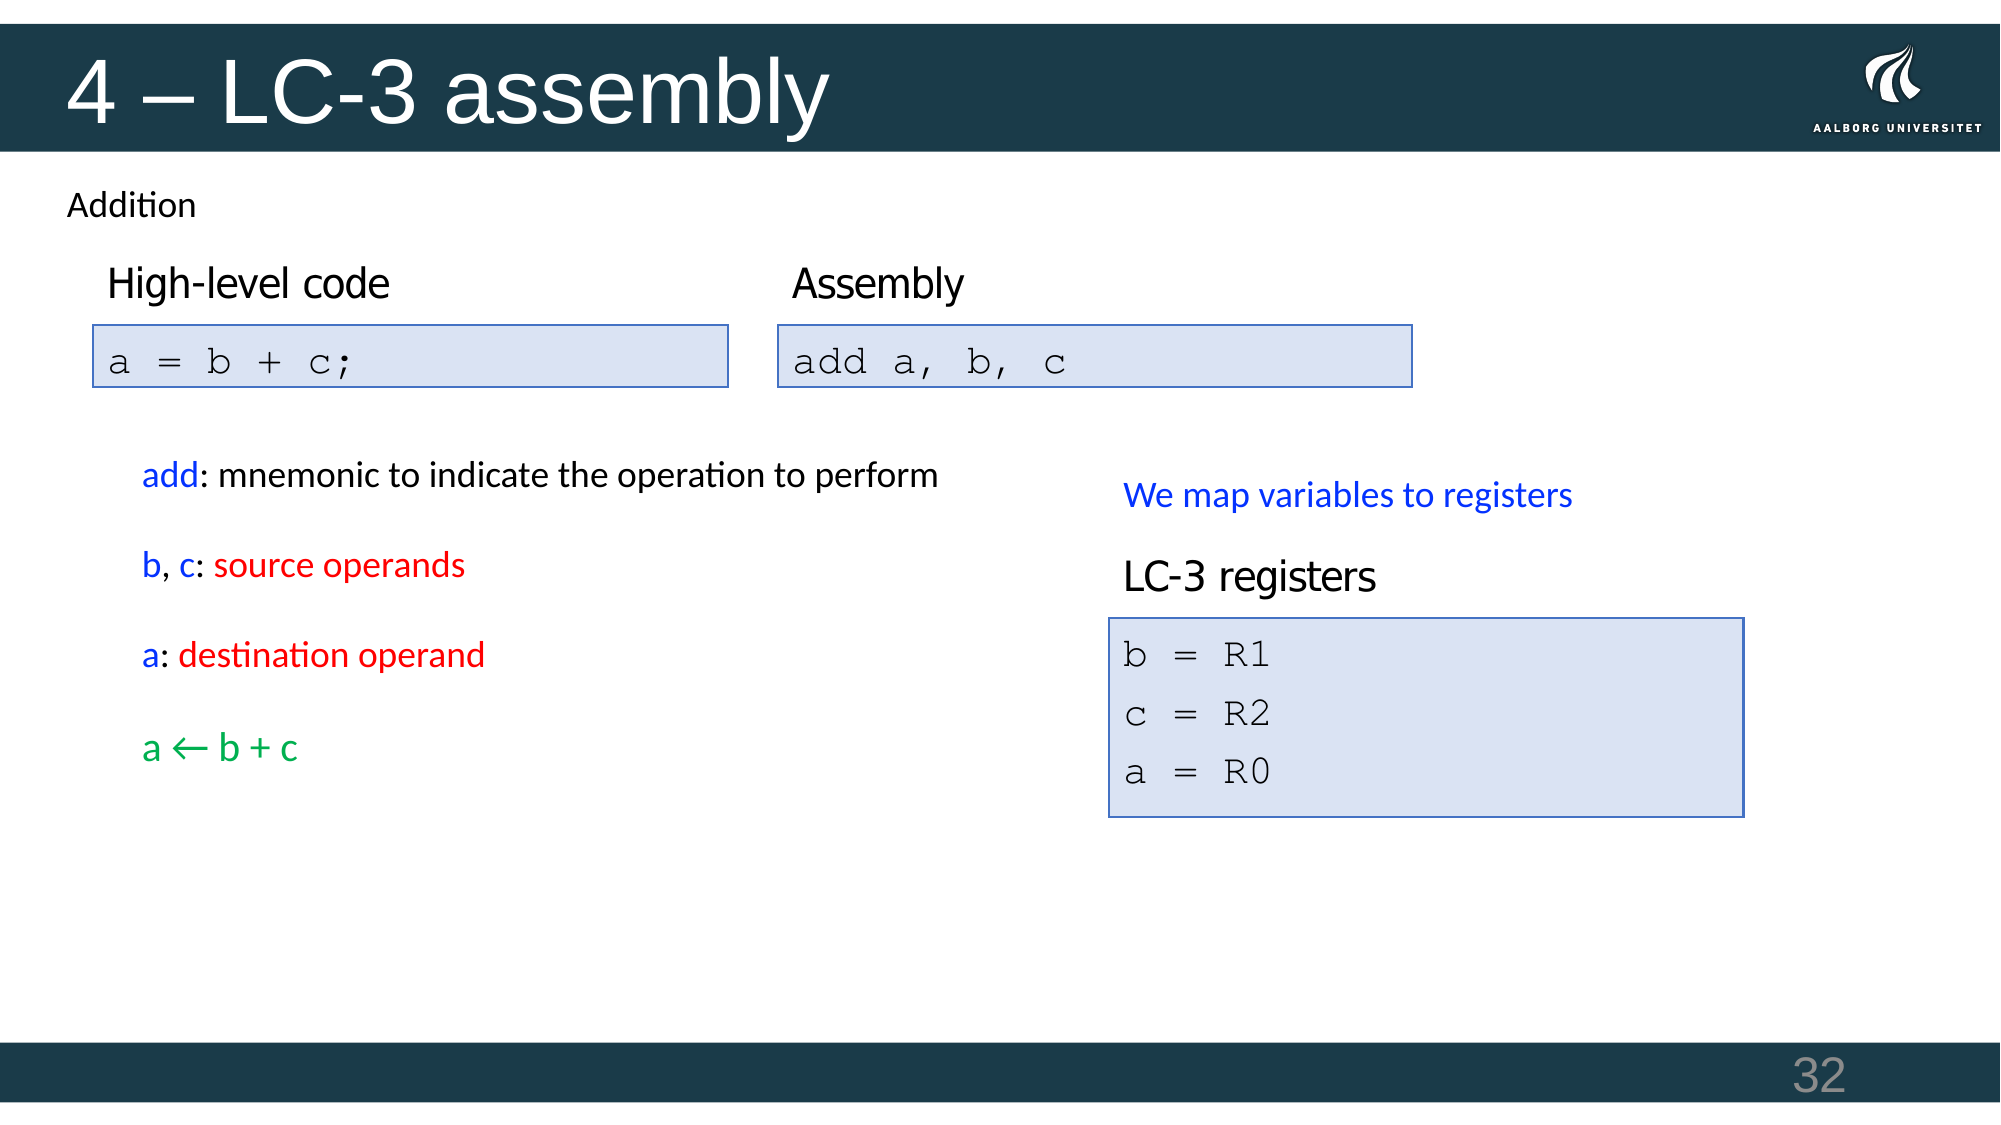

# 4 – LC-3 assembly
Addition

add: mnemonic to indicate the operation to perform

b, c: source operands

a: destination operand

a ← b + c
High-level code
Assembly
a = b + c;
add a, b, c
We map variables to registers
LC-3 registers
b = R1
c = R2
a = R0